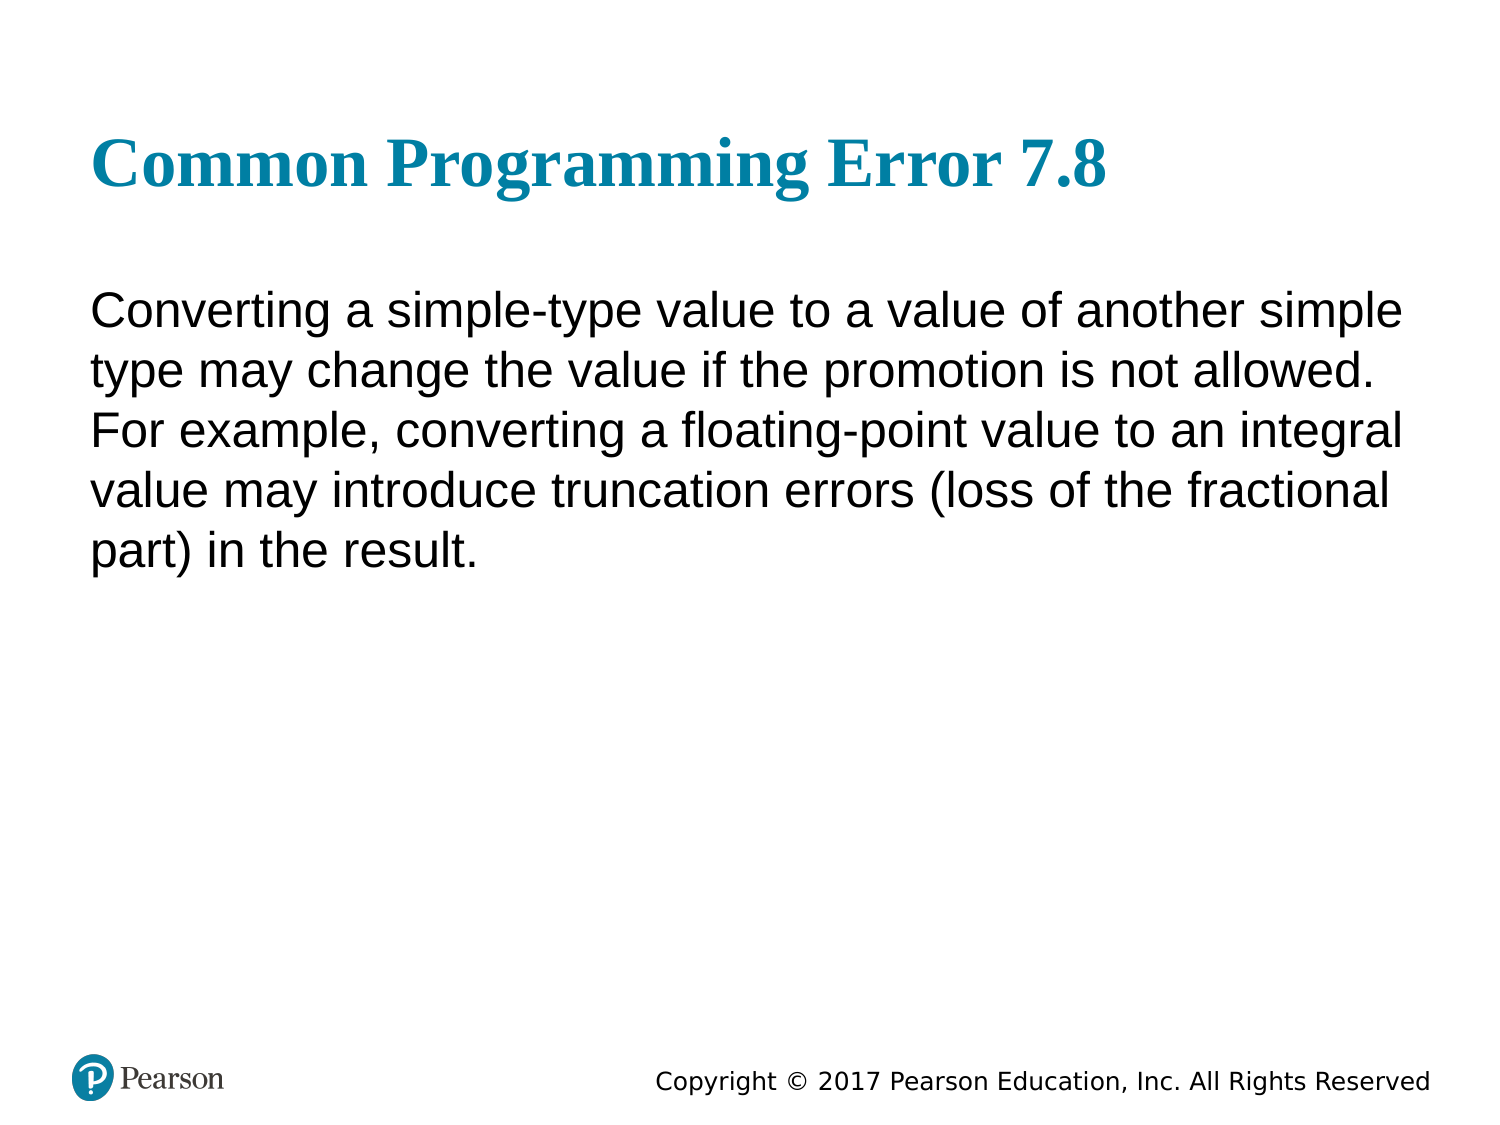

# Common Programming Error 7.8
Converting a simple-type value to a value of another simple type may change the value if the promotion is not allowed. For example, converting a floating-point value to an integral value may introduce truncation errors (loss of the fractional part) in the result.